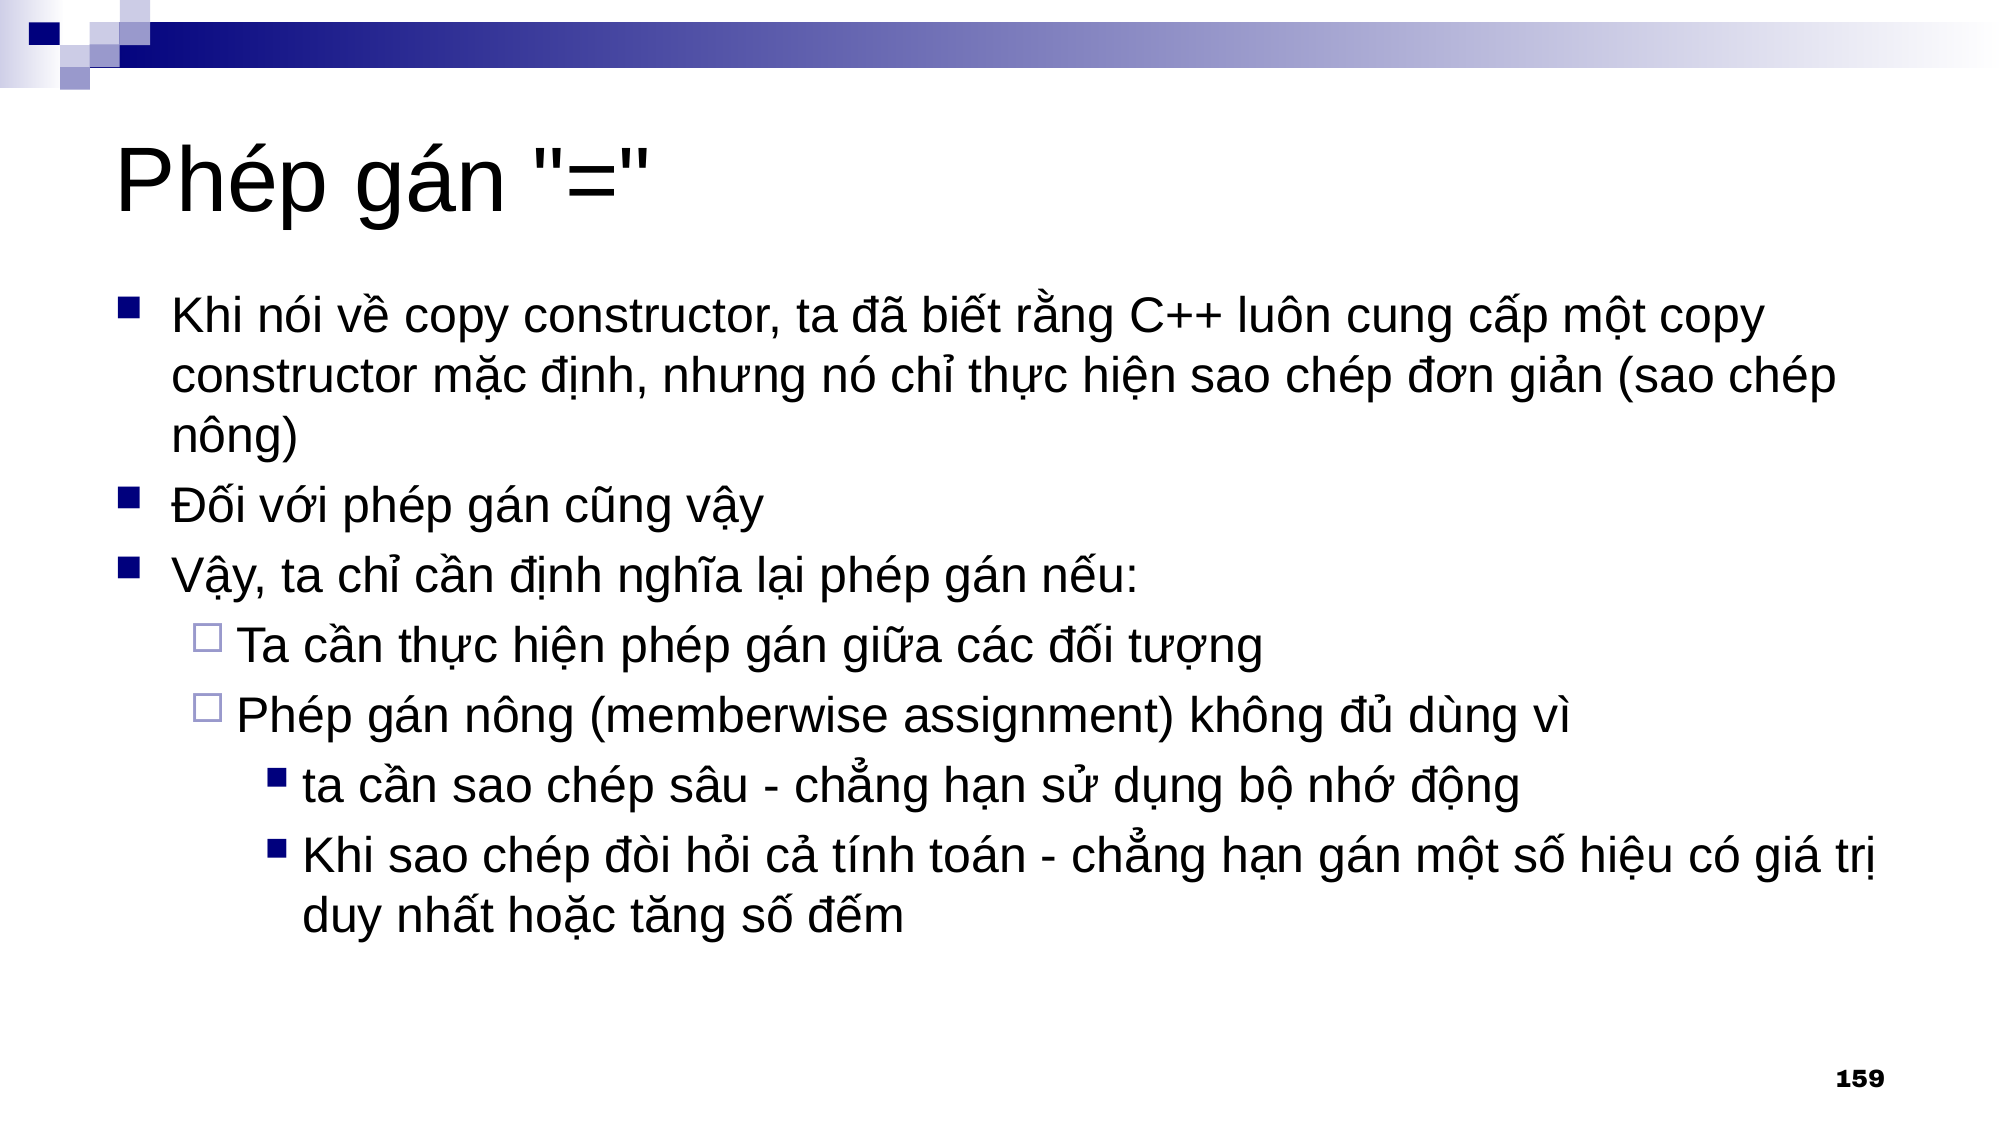

# Phép gán "="
Khi nói về copy constructor, ta đã biết rằng C++ luôn cung cấp một copy constructor mặc định, nhưng nó chỉ thực hiện sao chép đơn giản (sao chép nông)
Đối với phép gán cũng vậy
Vậy, ta chỉ cần định nghĩa lại phép gán nếu:
Ta cần thực hiện phép gán giữa các đối tượng
Phép gán nông (memberwise assignment) không đủ dùng vì
ta cần sao chép sâu - chẳng hạn sử dụng bộ nhớ động
Khi sao chép đòi hỏi cả tính toán - chẳng hạn gán một số hiệu có giá trị duy nhất hoặc tăng số đếm
159